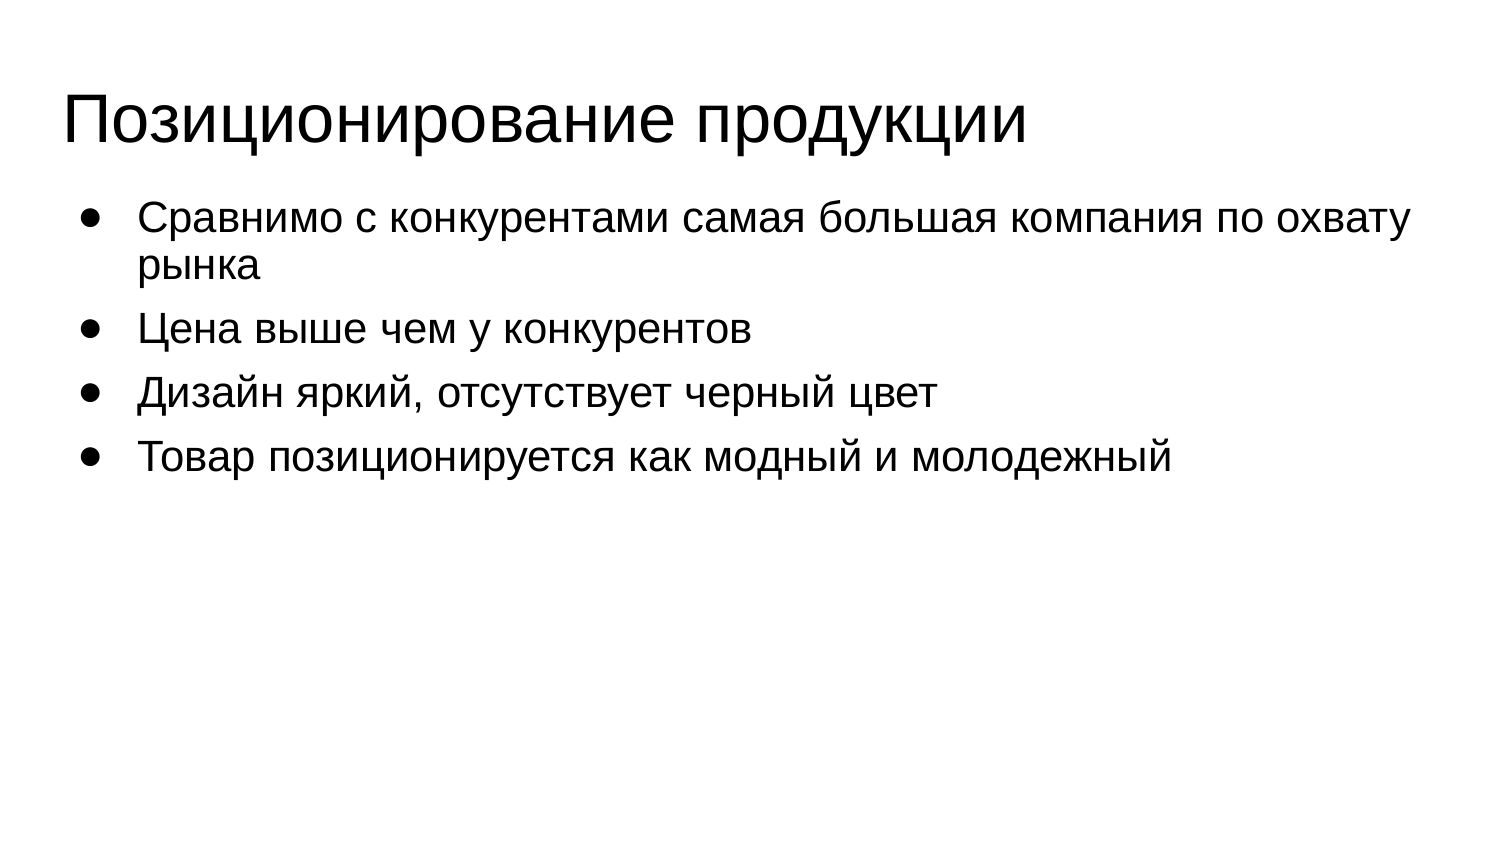

# Позиционирование продукции
Сравнимо с конкурентами самая большая компания по охвату рынка
Цена выше чем у конкурентов
Дизайн яркий, отсутствует черный цвет
Товар позиционируется как модный и молодежный